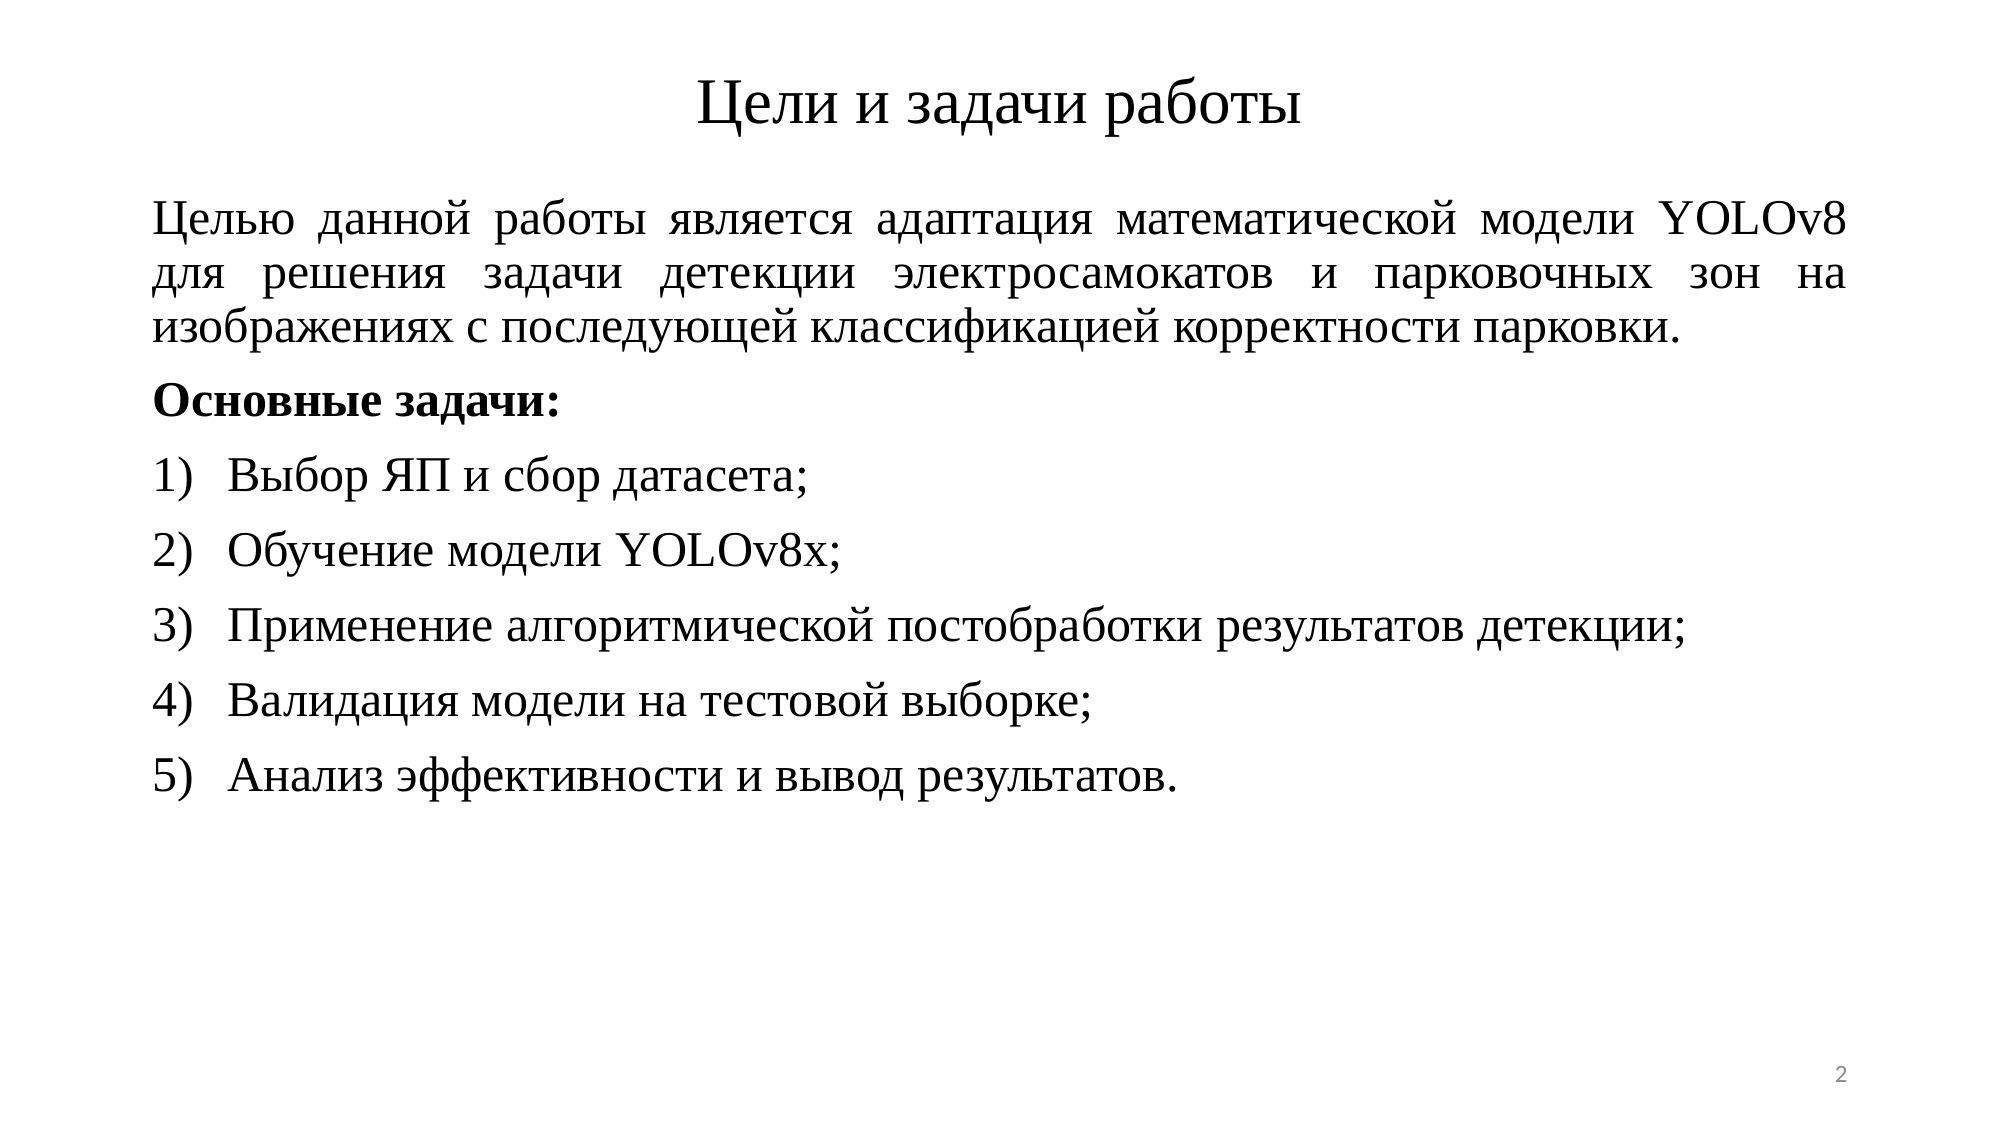

# Цели и задачи работы
Целью данной работы является адаптация математической модели YOLOv8 для решения задачи детекции электросамокатов и парковочных зон на изображениях с последующей классификацией корректности парковки.
Основные задачи:
Выбор ЯП и сбор датасета;
Обучение модели YOLOv8x;
Применение алгоритмической постобработки результатов детекции;
Валидация модели на тестовой выборке;
Анализ эффективности и вывод результатов.
2